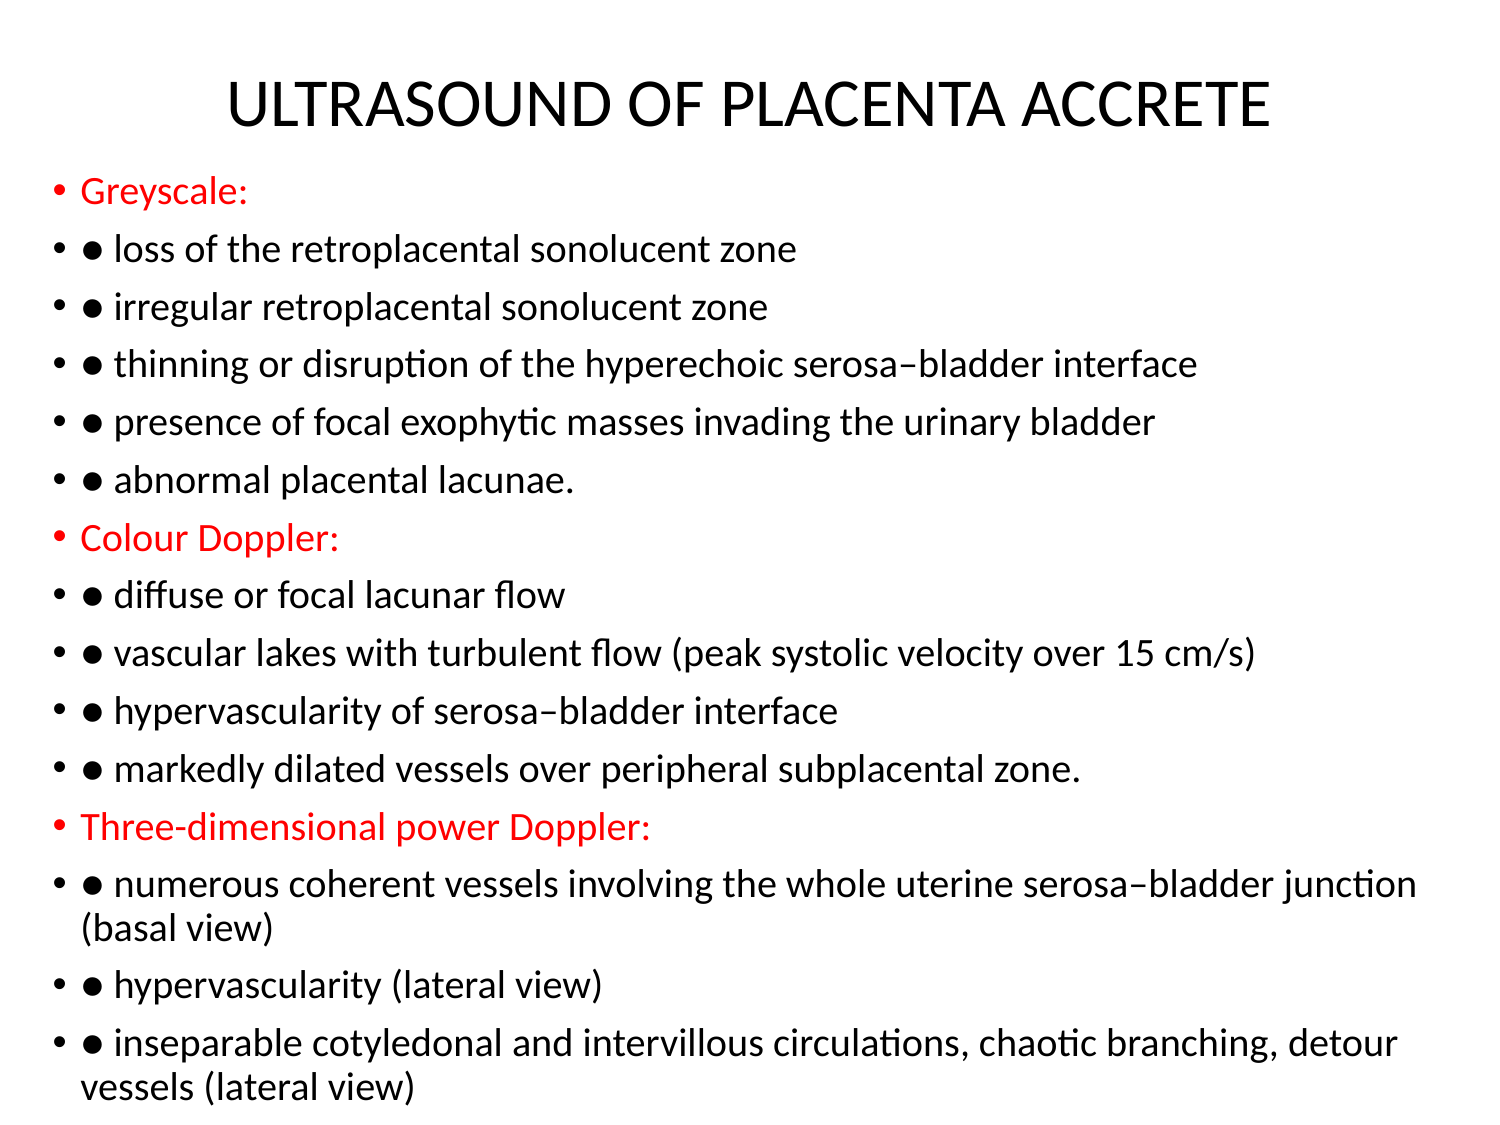

# ULTRASOUND OF PLACENTA ACCRETE
Greyscale:
● loss of the retroplacental sonolucent zone
● irregular retroplacental sonolucent zone
● thinning or disruption of the hyperechoic serosa–bladder interface
● presence of focal exophytic masses invading the urinary bladder
● abnormal placental lacunae.
Colour Doppler:
● diffuse or focal lacunar flow
● vascular lakes with turbulent flow (peak systolic velocity over 15 cm/s)
● hypervascularity of serosa–bladder interface
● markedly dilated vessels over peripheral subplacental zone.
Three-dimensional power Doppler:
● numerous coherent vessels involving the whole uterine serosa–bladder junction (basal view)
● hypervascularity (lateral view)
● inseparable cotyledonal and intervillous circulations, chaotic branching, detour vessels (lateral view)